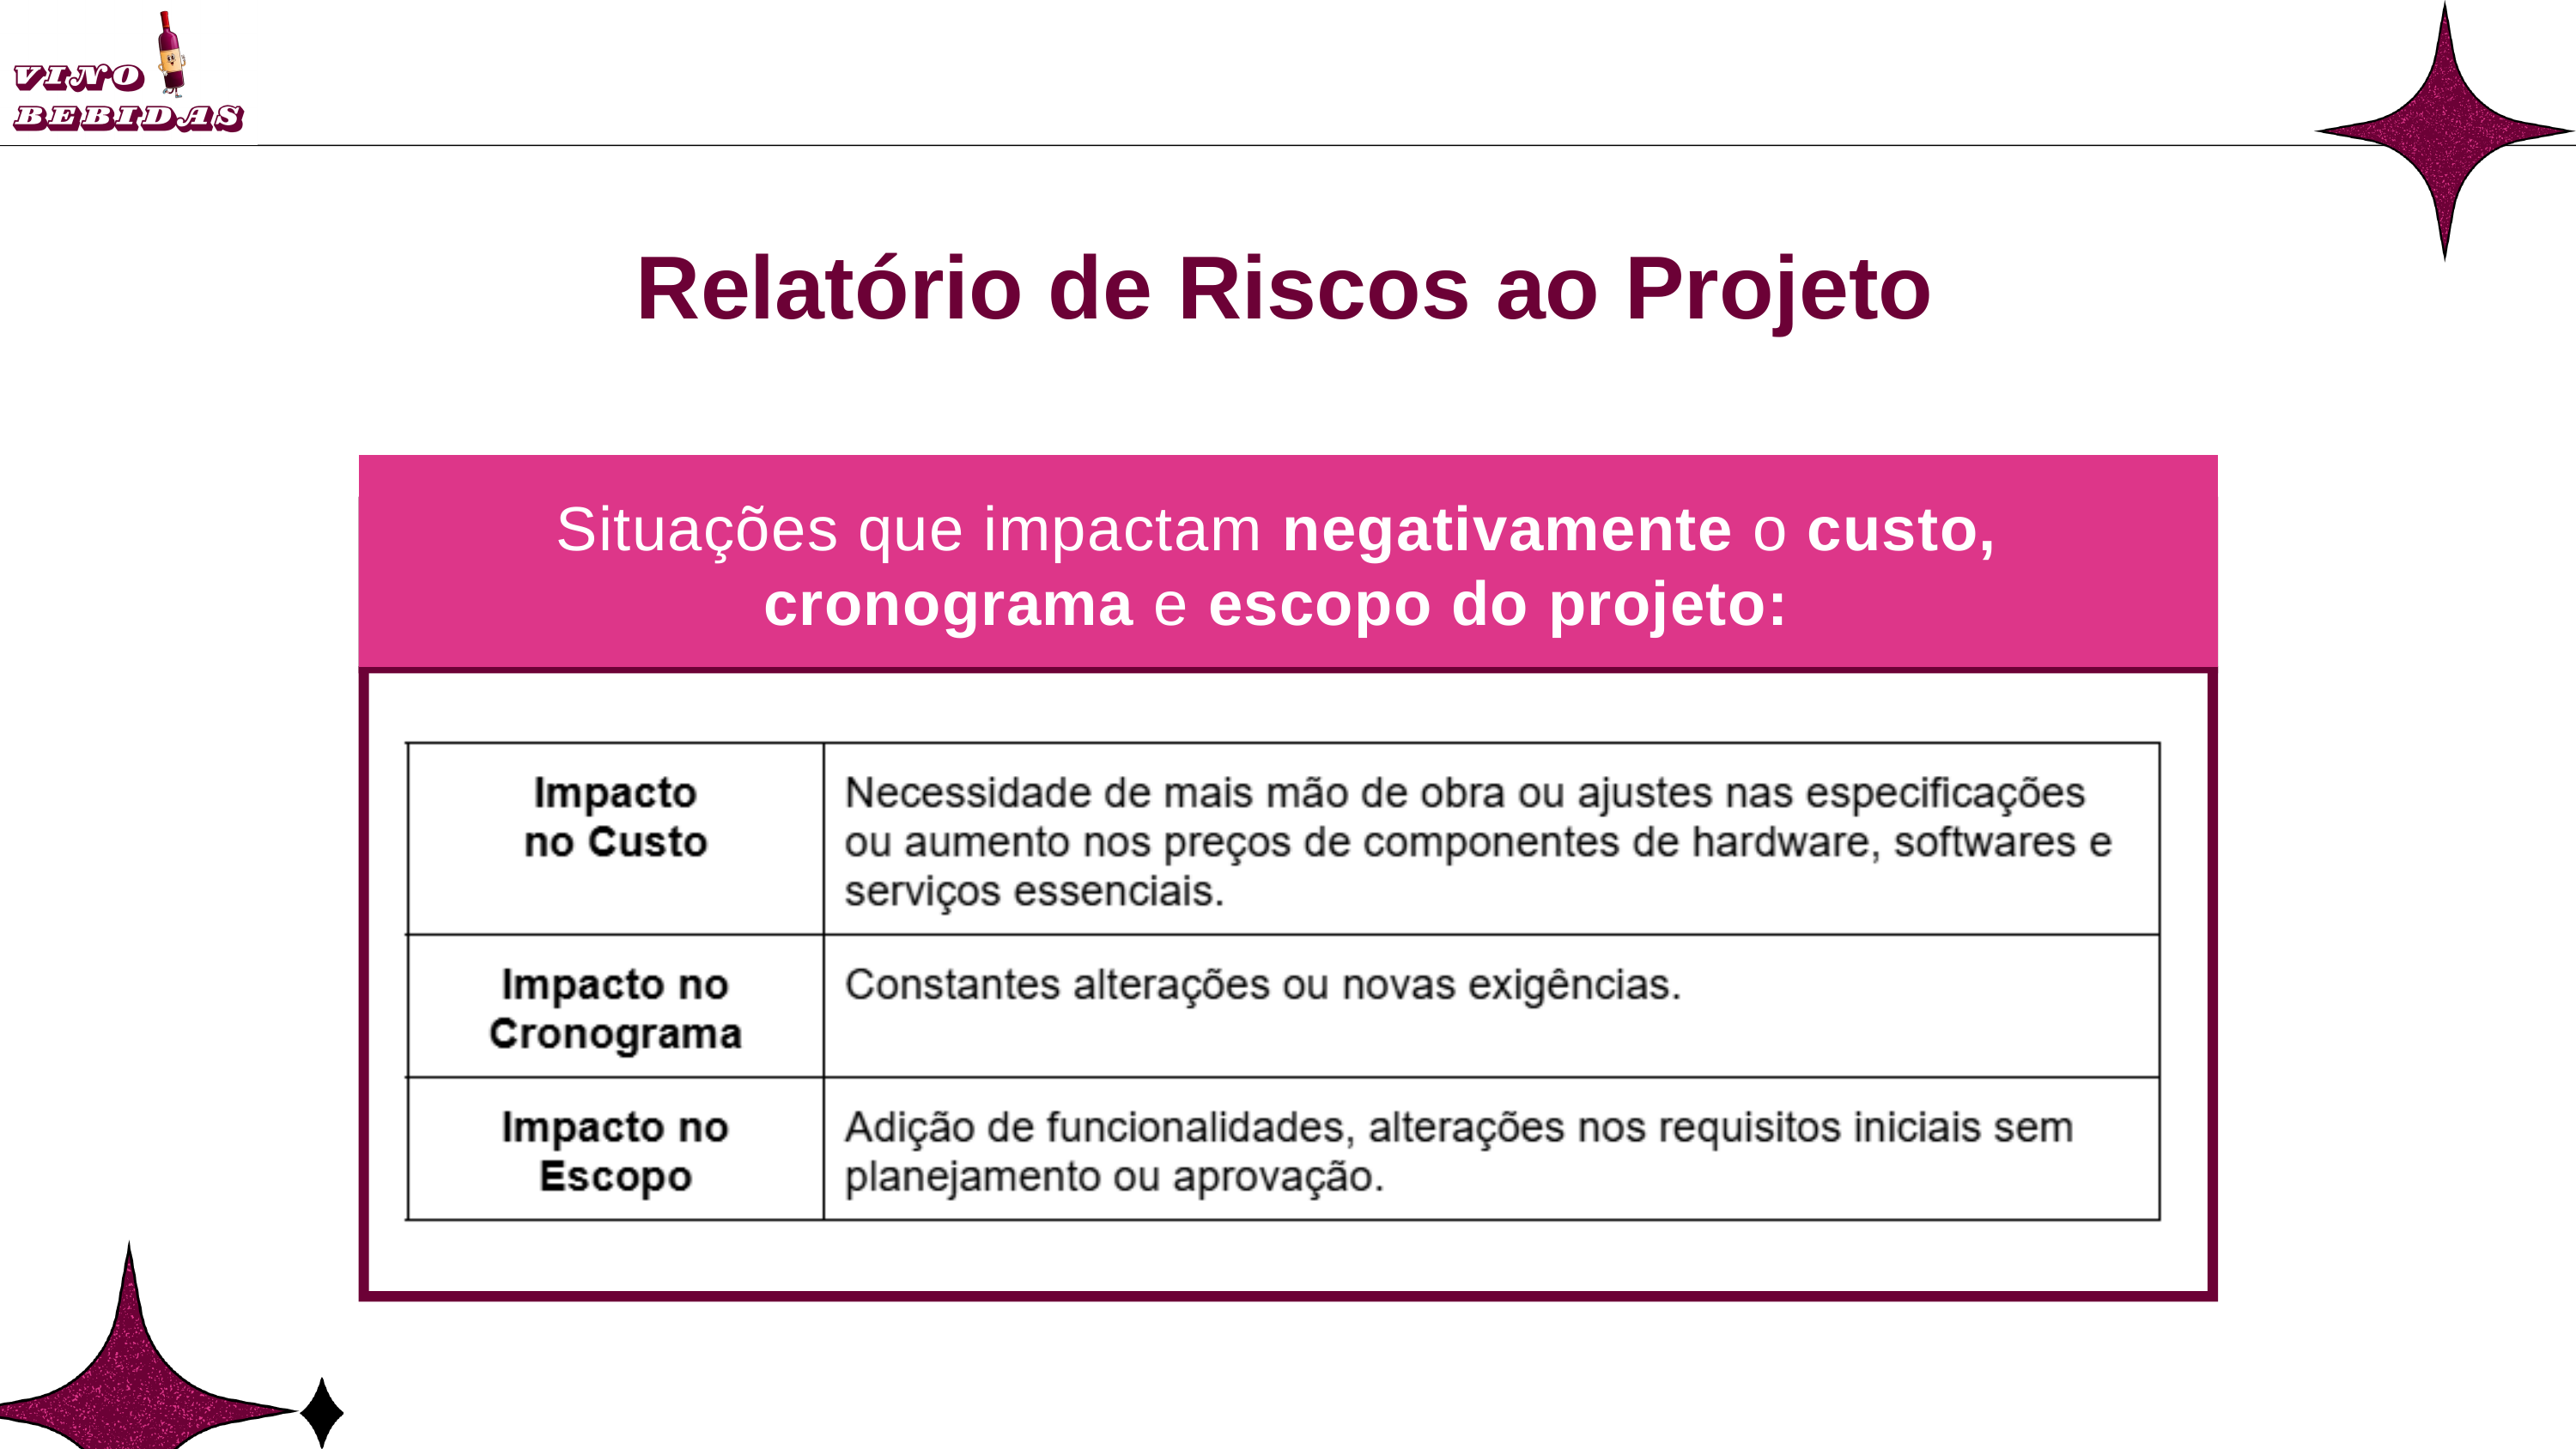

Relatório de Riscos ao Projeto

Situações que impactam negativamente o custo,
cronograma e escopo do projeto: